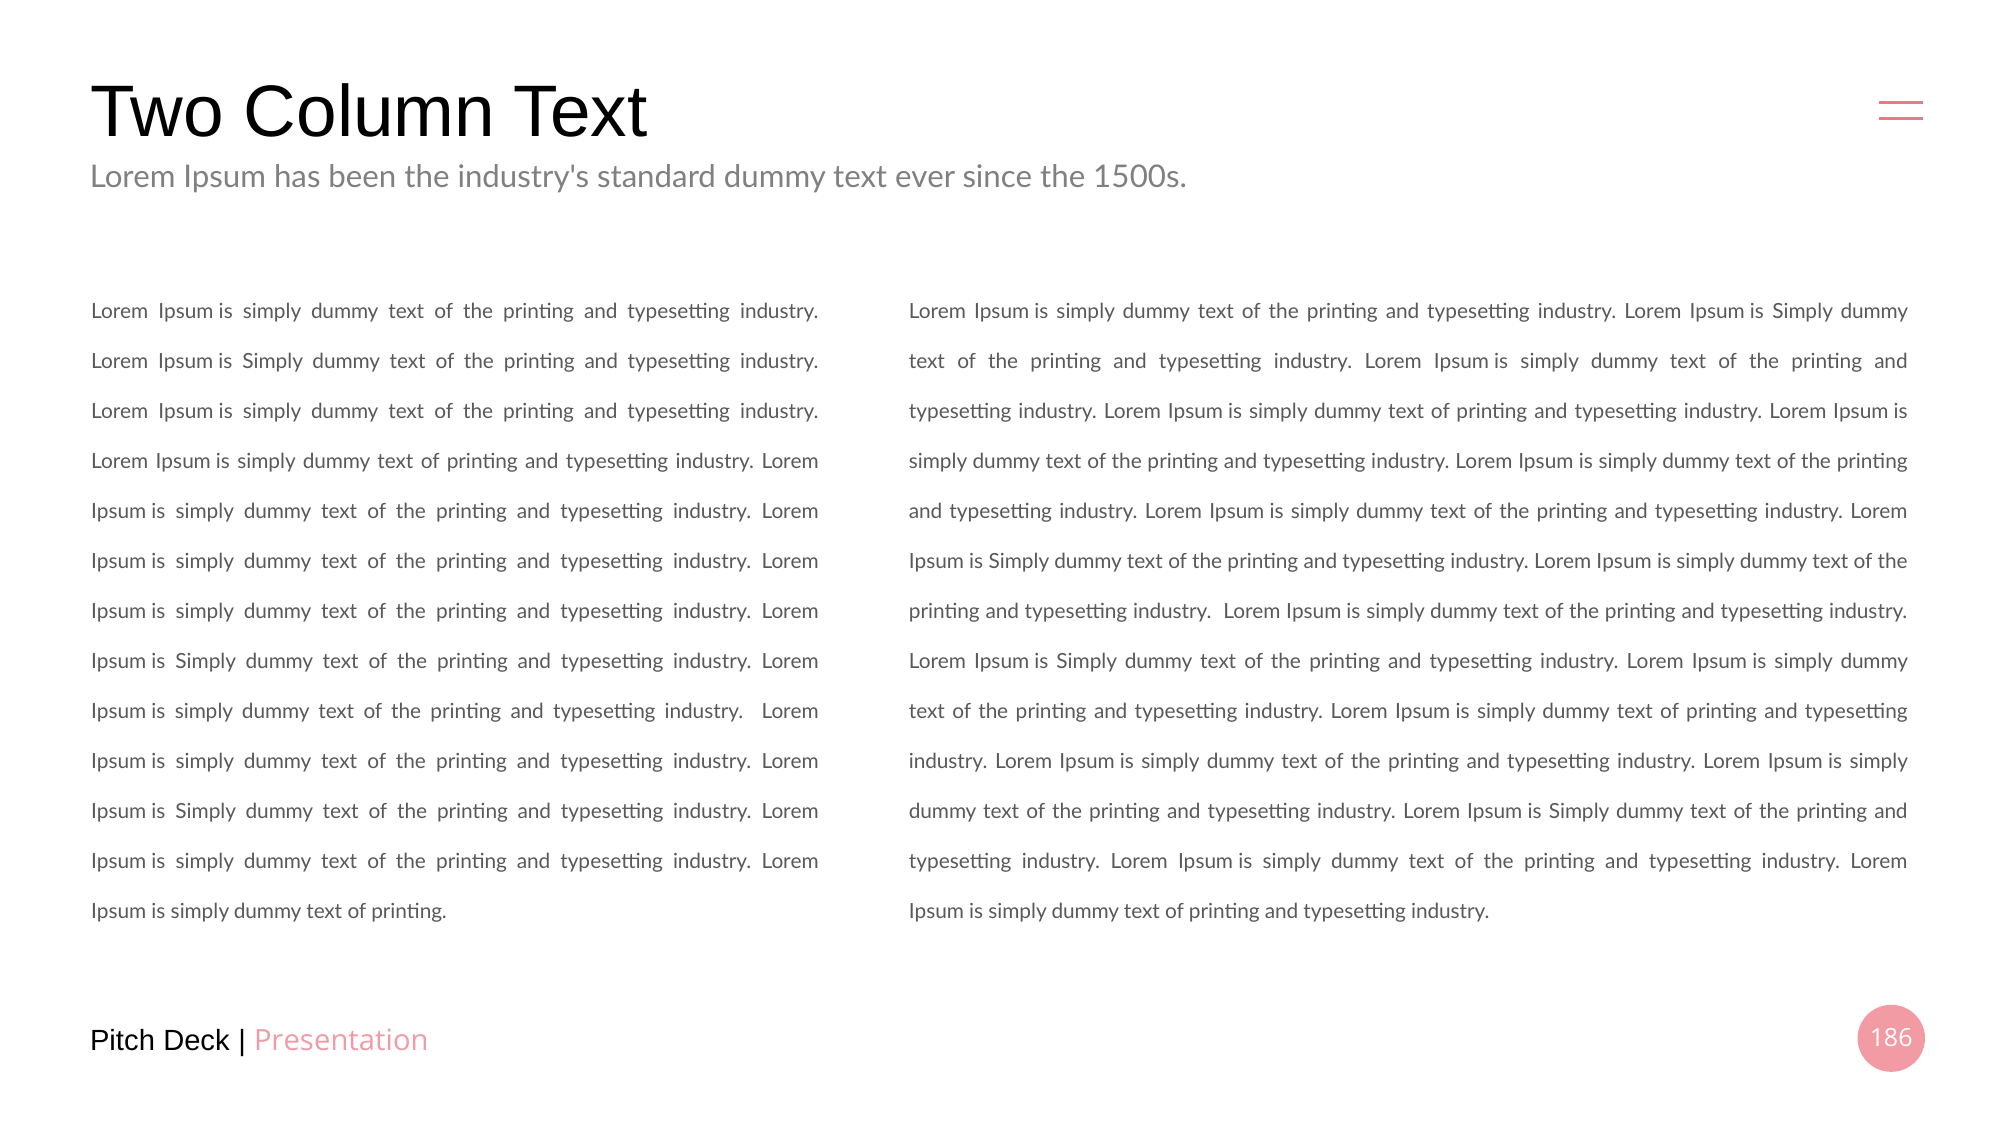

# Two Column Text
Lorem Ipsum has been the industry's standard dummy text ever since the 1500s.
Lorem Ipsum is simply dummy text of the printing and typesetting industry. Lorem Ipsum is Simply dummy text of the printing and typesetting industry. Lorem Ipsum is simply dummy text of the printing and typesetting industry. Lorem Ipsum is simply dummy text of printing and typesetting industry. Lorem Ipsum is simply dummy text of the printing and typesetting industry. Lorem Ipsum is simply dummy text of the printing and typesetting industry. Lorem Ipsum is simply dummy text of the printing and typesetting industry. Lorem Ipsum is Simply dummy text of the printing and typesetting industry. Lorem Ipsum is simply dummy text of the printing and typesetting industry.  Lorem Ipsum is simply dummy text of the printing and typesetting industry. Lorem Ipsum is Simply dummy text of the printing and typesetting industry. Lorem Ipsum is simply dummy text of the printing and typesetting industry. Lorem Ipsum is simply dummy text of printing.
Lorem Ipsum is simply dummy text of the printing and typesetting industry. Lorem Ipsum is Simply dummy text of the printing and typesetting industry. Lorem Ipsum is simply dummy text of the printing and typesetting industry. Lorem Ipsum is simply dummy text of printing and typesetting industry. Lorem Ipsum is simply dummy text of the printing and typesetting industry. Lorem Ipsum is simply dummy text of the printing and typesetting industry. Lorem Ipsum is simply dummy text of the printing and typesetting industry. Lorem Ipsum is Simply dummy text of the printing and typesetting industry. Lorem Ipsum is simply dummy text of the printing and typesetting industry.  Lorem Ipsum is simply dummy text of the printing and typesetting industry. Lorem Ipsum is Simply dummy text of the printing and typesetting industry. Lorem Ipsum is simply dummy text of the printing and typesetting industry. Lorem Ipsum is simply dummy text of printing and typesetting industry. Lorem Ipsum is simply dummy text of the printing and typesetting industry. Lorem Ipsum is simply dummy text of the printing and typesetting industry. Lorem Ipsum is Simply dummy text of the printing and typesetting industry. Lorem Ipsum is simply dummy text of the printing and typesetting industry. Lorem Ipsum is simply dummy text of printing and typesetting industry.
Pitch Deck | Presentation
186